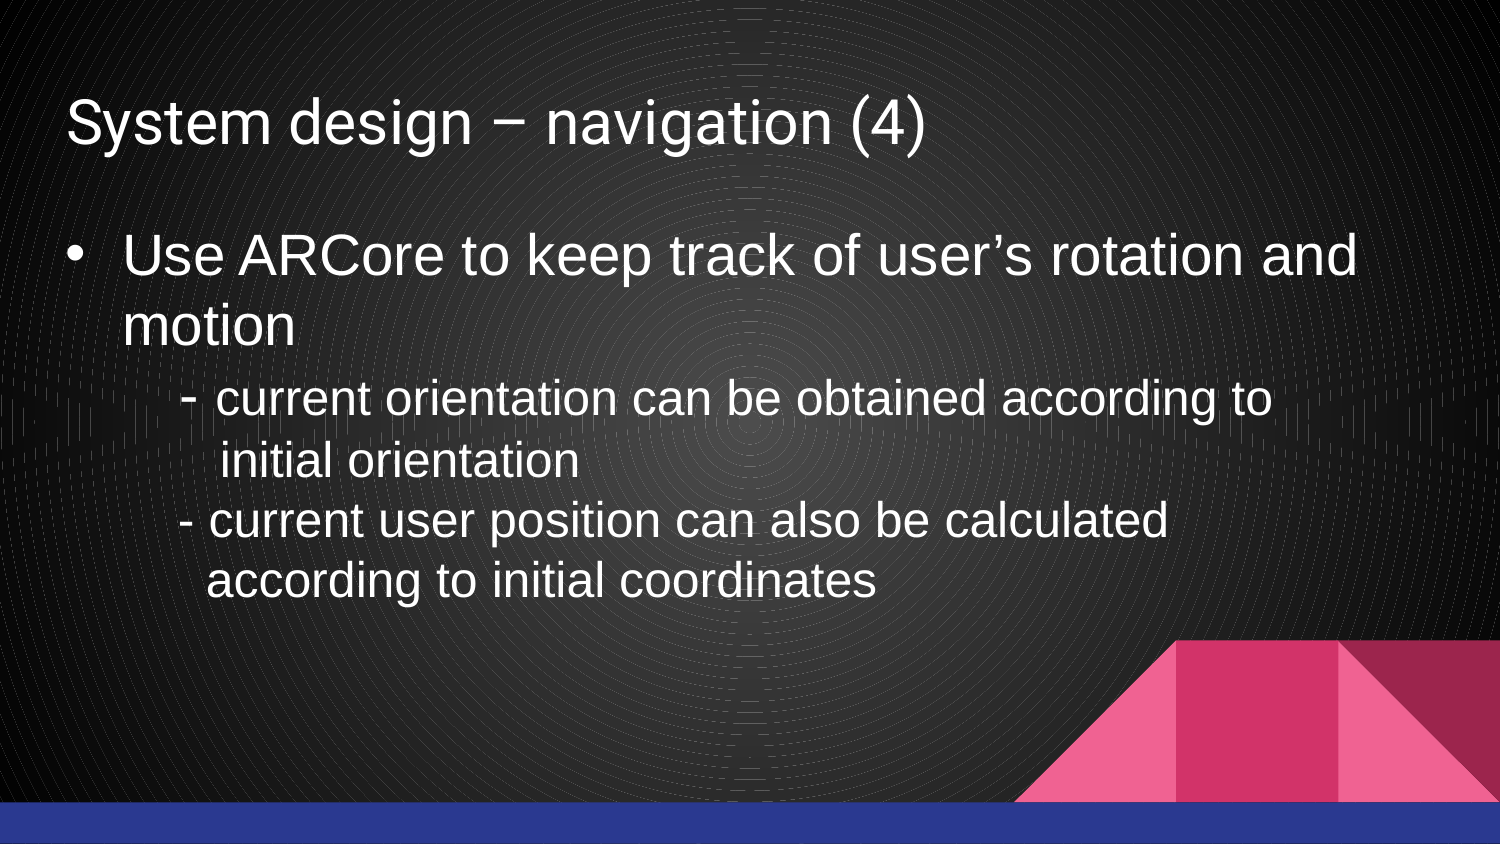

# System design – navigation (4)
Use ARCore to keep track of user’s rotation and motion
       - current orientation can be obtained according to
           initial orientation
        - current user position can also be calculated
          according to initial coordinates